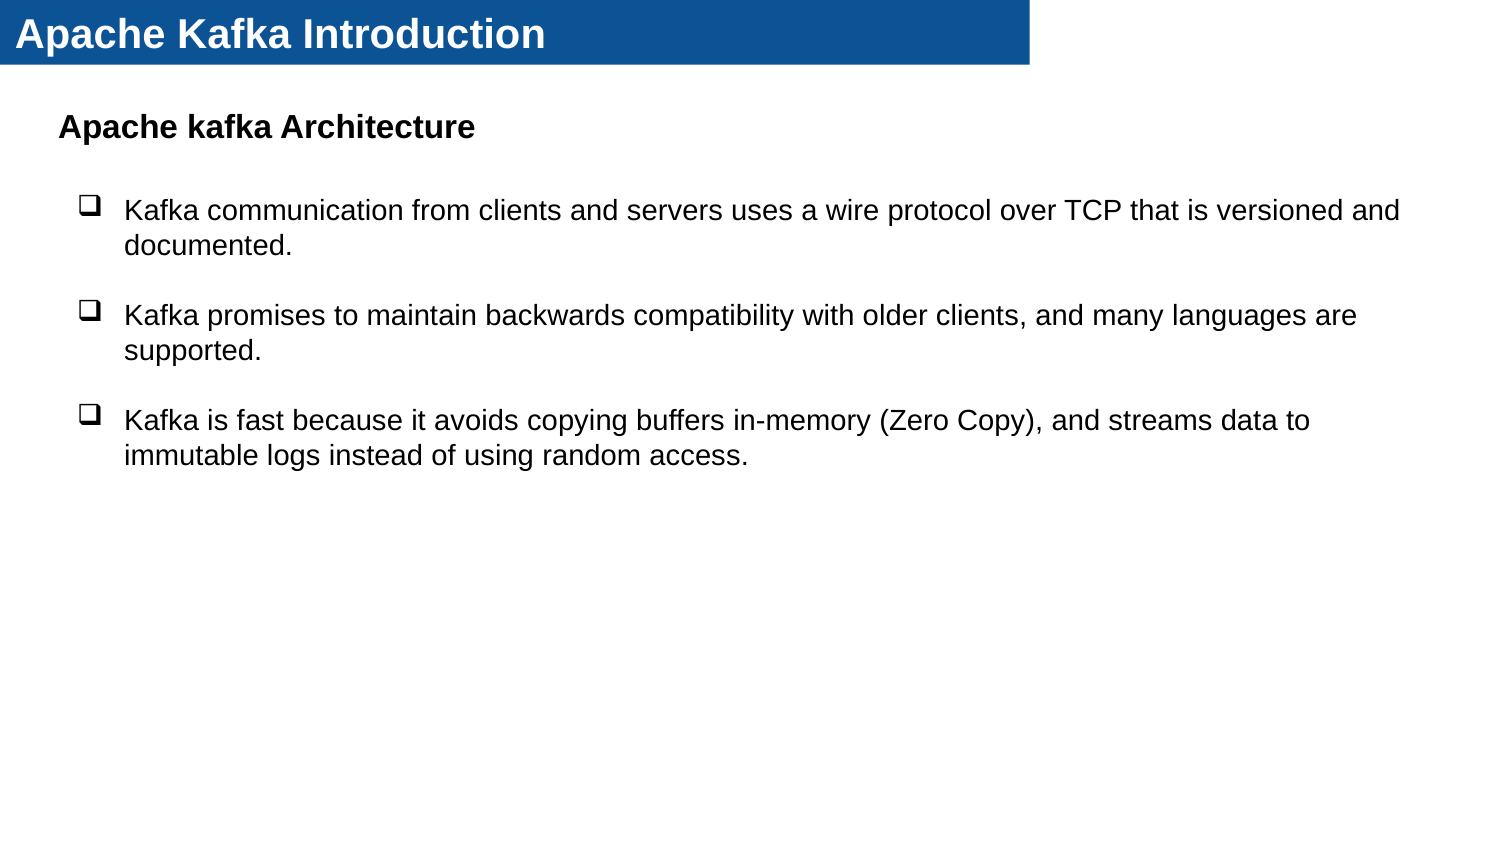

Apache Kafka Introduction

Apache kafka Architecture

Kafka communication from clients and servers uses a wire protocol over TCP that is versioned and documented.

Kafka promises to maintain backwards compatibility with older clients, and many languages are supported.

Kafka is fast because it avoids copying buffers in-memory (Zero Copy), and streams data to immutable logs instead of using random access.